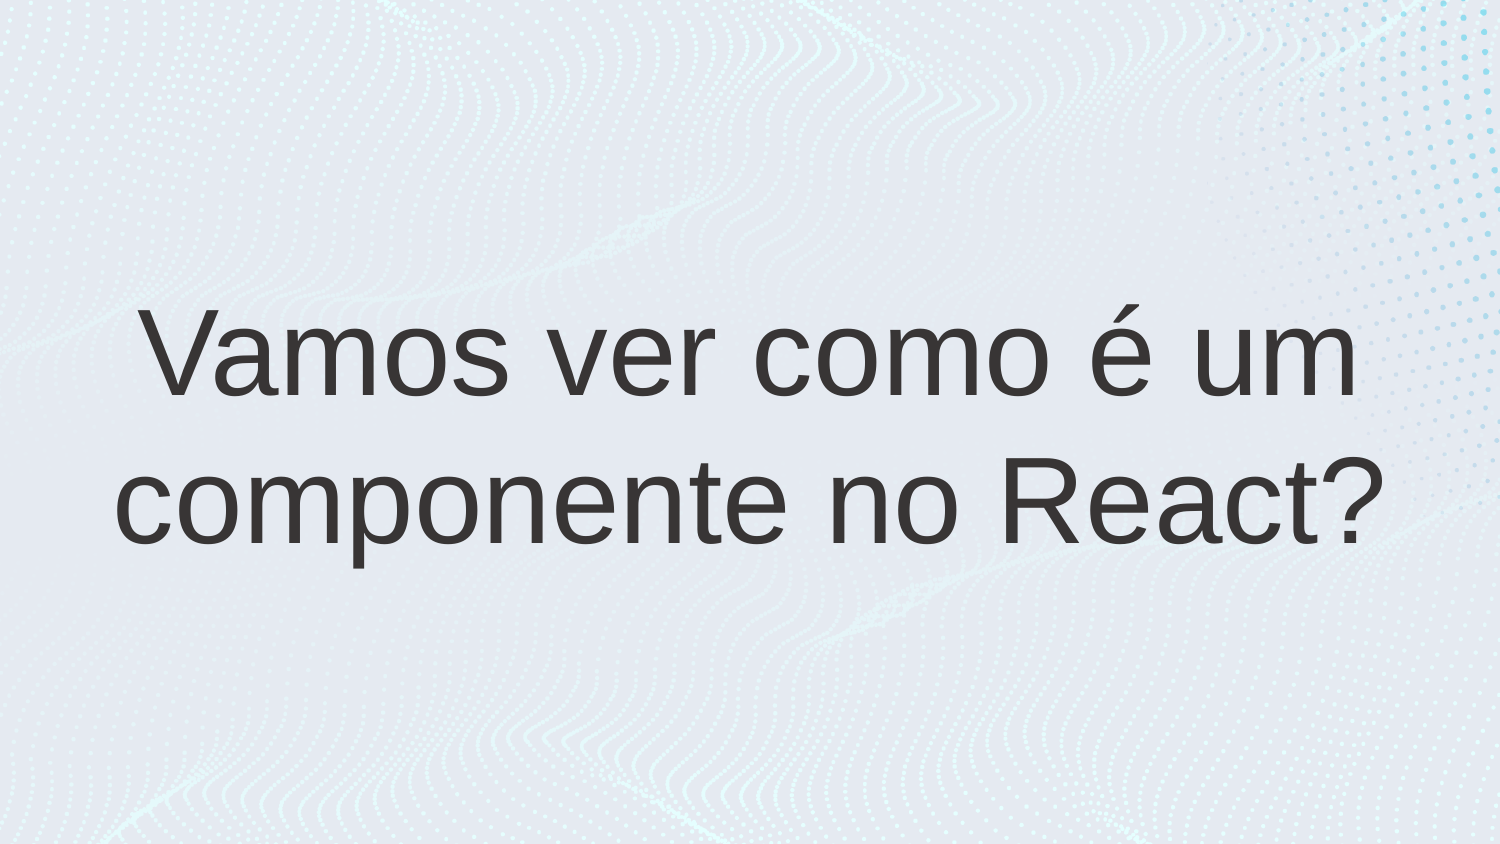

# Vamos ver como é um componente no React?